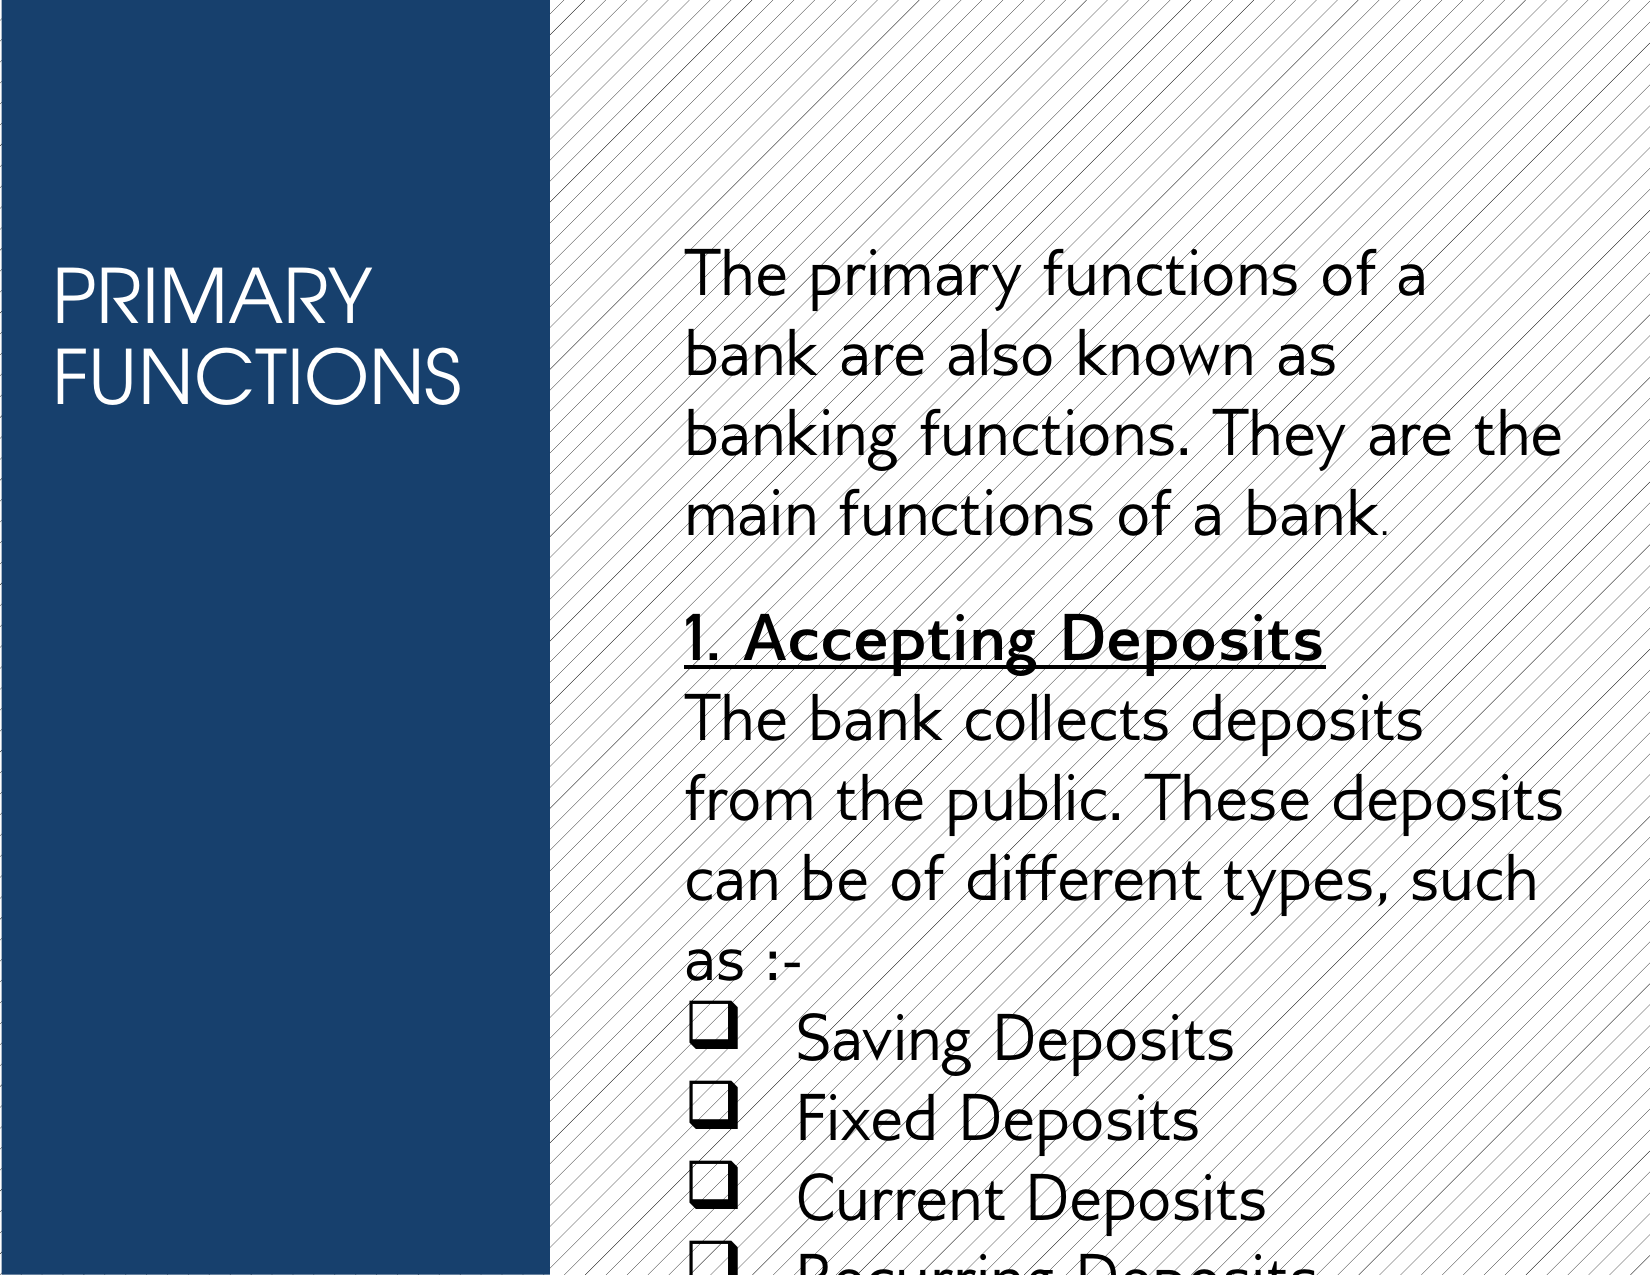

The primary functions of a bank are also known as banking functions. They are the main functions of a bank.

1. Accepting Deposits
The bank collects deposits from the public. These deposits can be of different types, such as :-
Saving Deposits
Fixed Deposits
Current Deposits
Recurring Deposits

PRIMARY FUNCTIONS